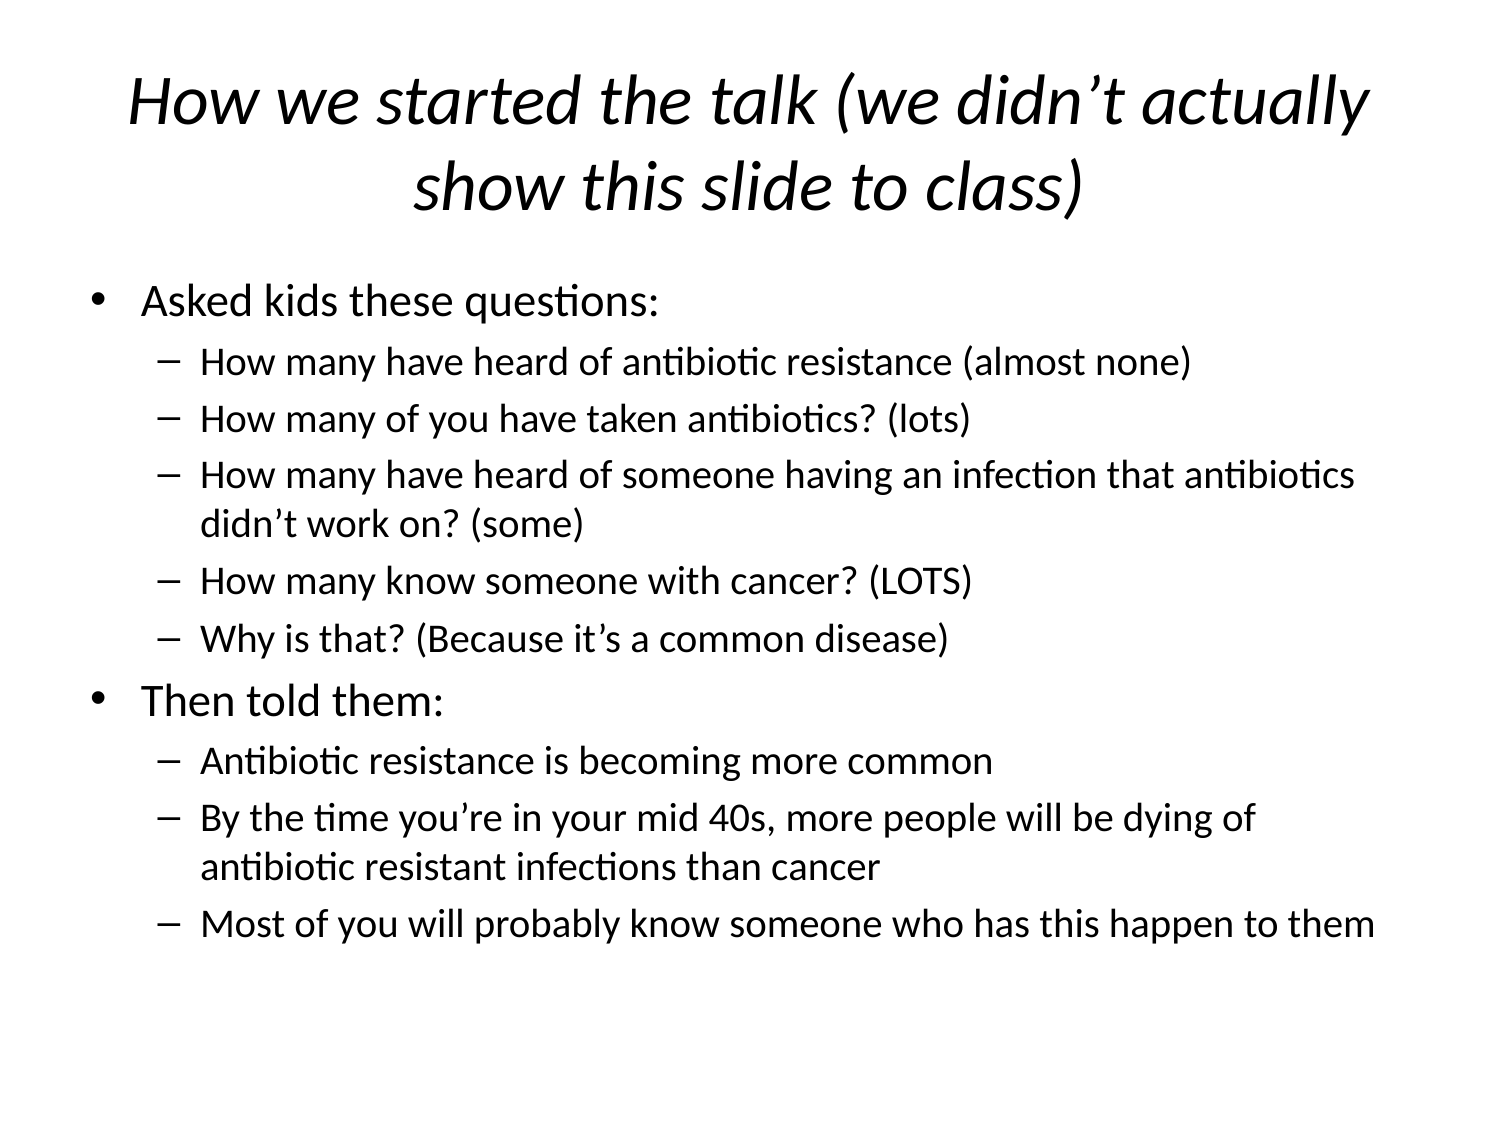

# How we started the talk (we didn’t actually show this slide to class)
Asked kids these questions:
How many have heard of antibiotic resistance (almost none)
How many of you have taken antibiotics? (lots)
How many have heard of someone having an infection that antibiotics didn’t work on? (some)
How many know someone with cancer? (LOTS)
Why is that? (Because it’s a common disease)
Then told them:
Antibiotic resistance is becoming more common
By the time you’re in your mid 40s, more people will be dying of antibiotic resistant infections than cancer
Most of you will probably know someone who has this happen to them